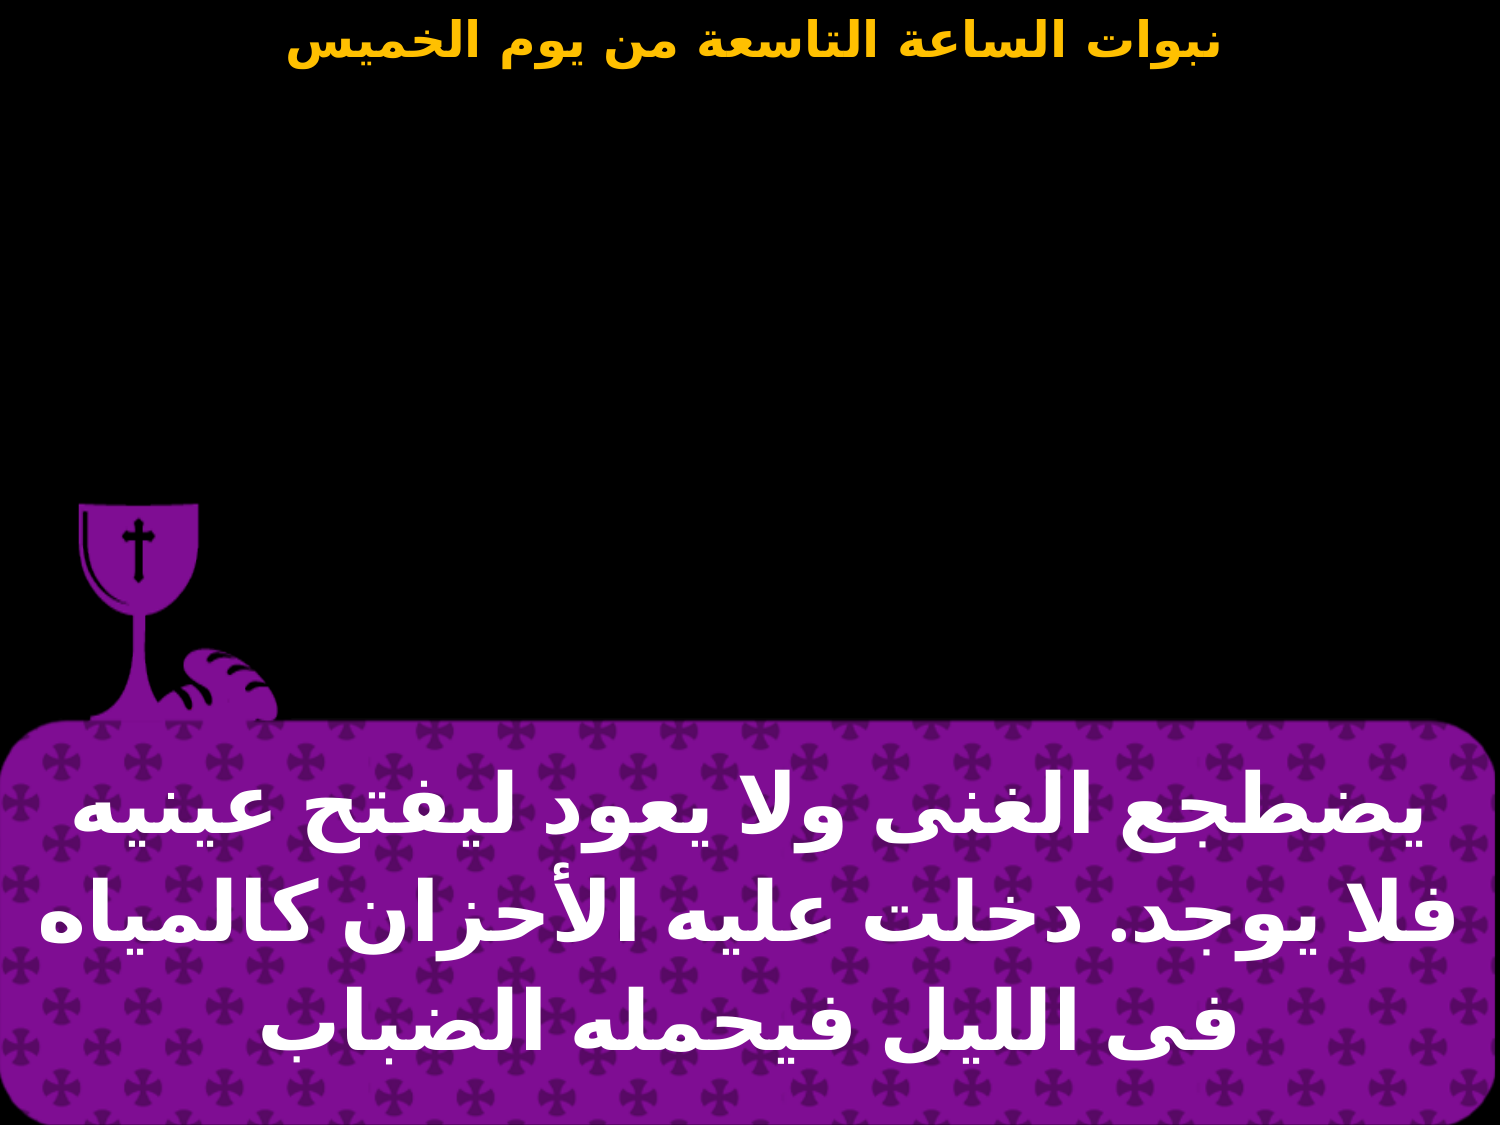

| يضطجع الغنى ولا يعود ليفتح عينيه فلا يوجد. دخلت عليه الأحزان كالمياه فى الليل فيحمله الضباب |
| --- |